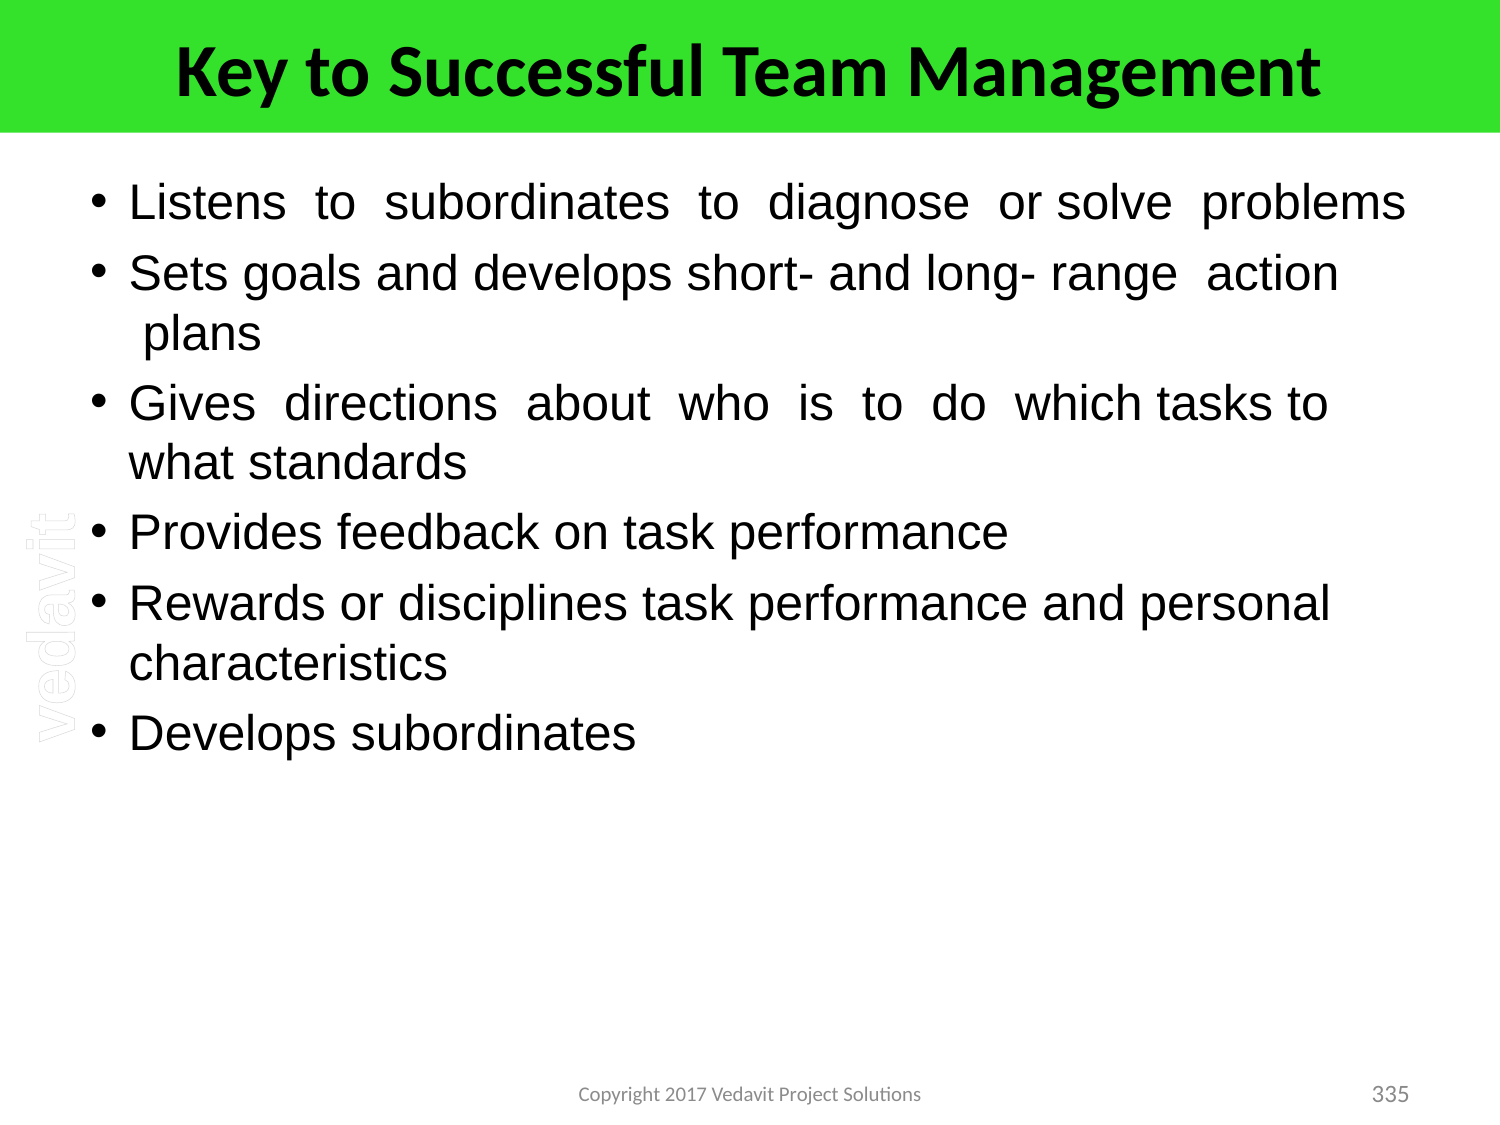

# Key to Successful Team Management
Listens  to  subordinates  to  diagnose  or solve  problems
Sets goals and develops short- and long- range  action  plans
Gives  directions  about  who  is  to  do  which tasks to what standards
Provides feedback on task performance
Rewards or disciplines task performance and personal characteristics
Develops subordinates
Copyright 2017 Vedavit Project Solutions
335